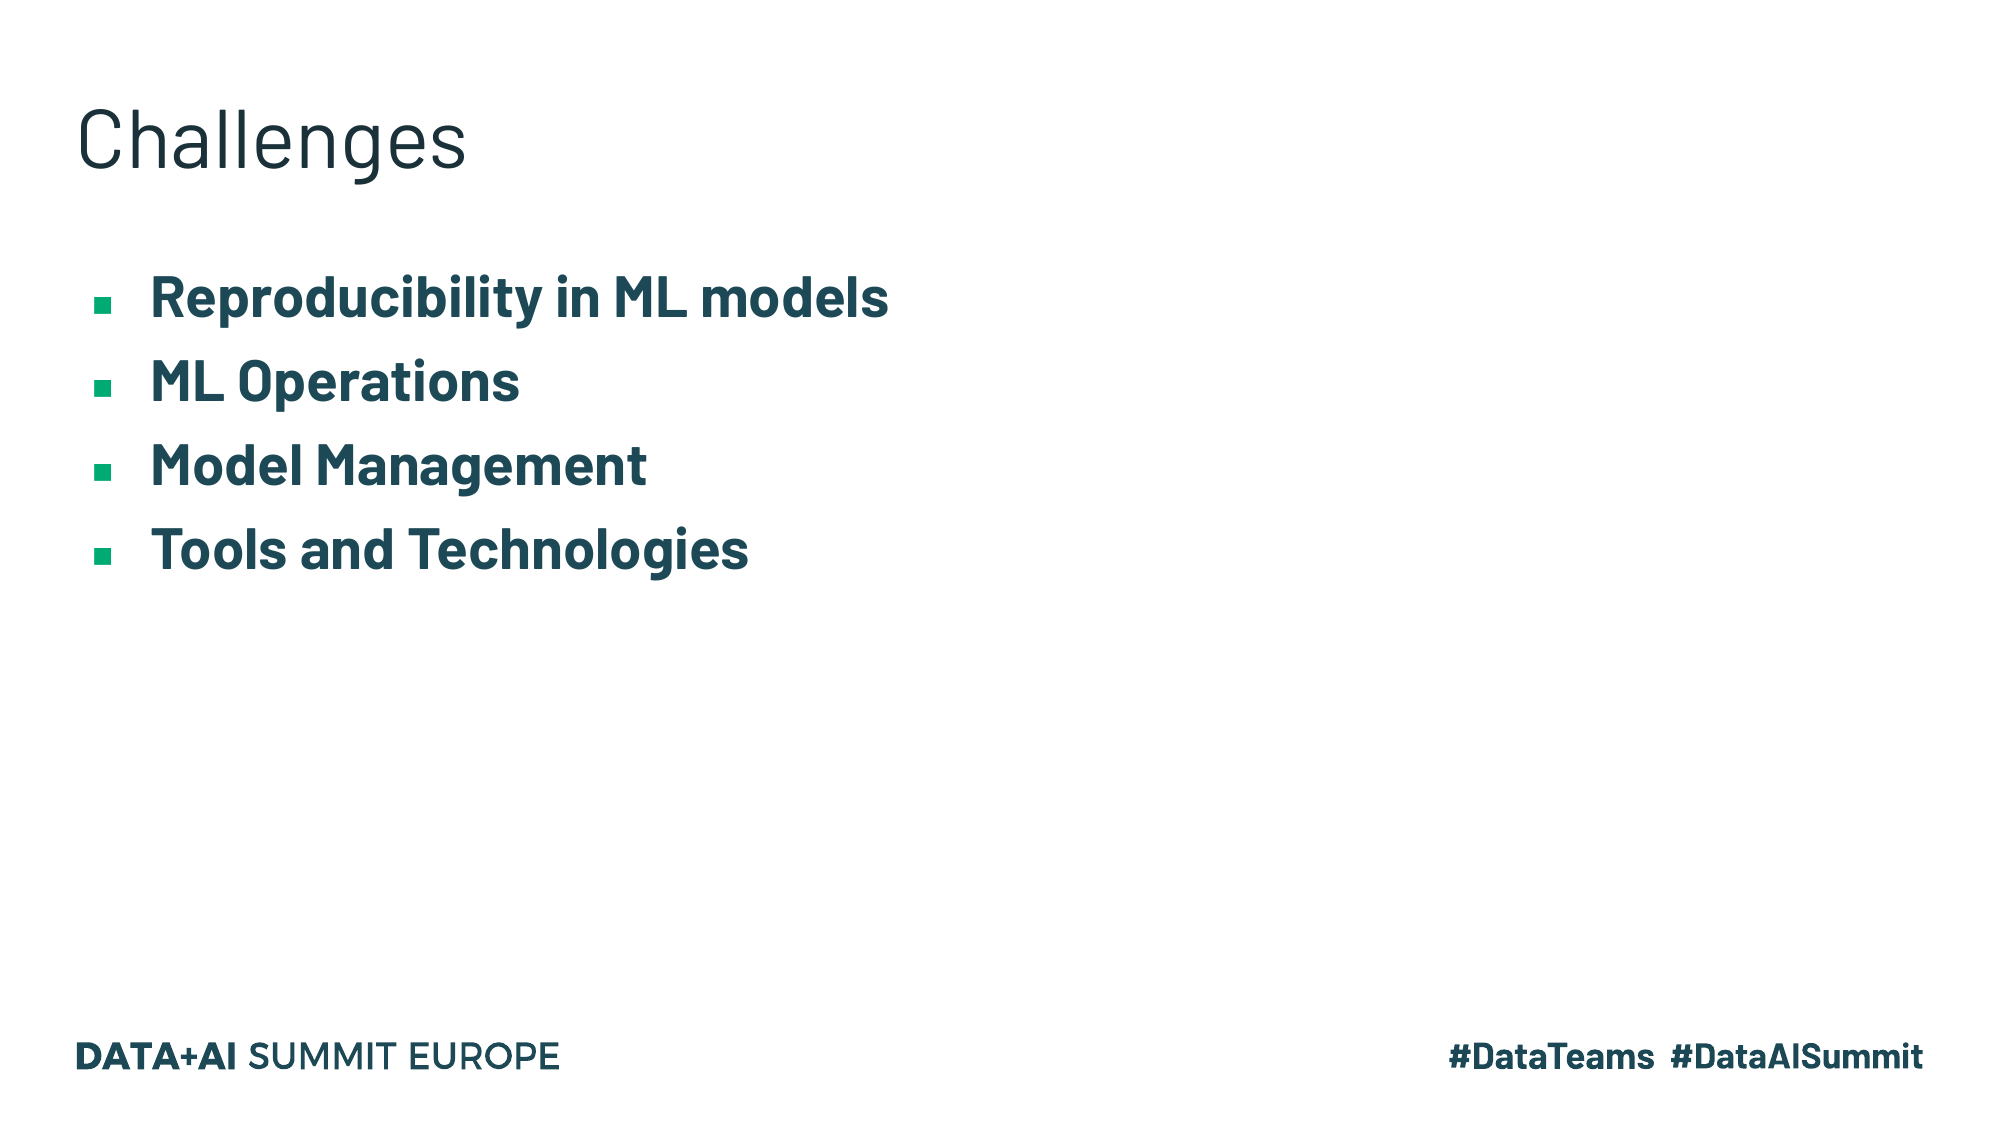

# Challenges
Reproducibility in ML models
ML Operations
Model Management
Tools and Technologies